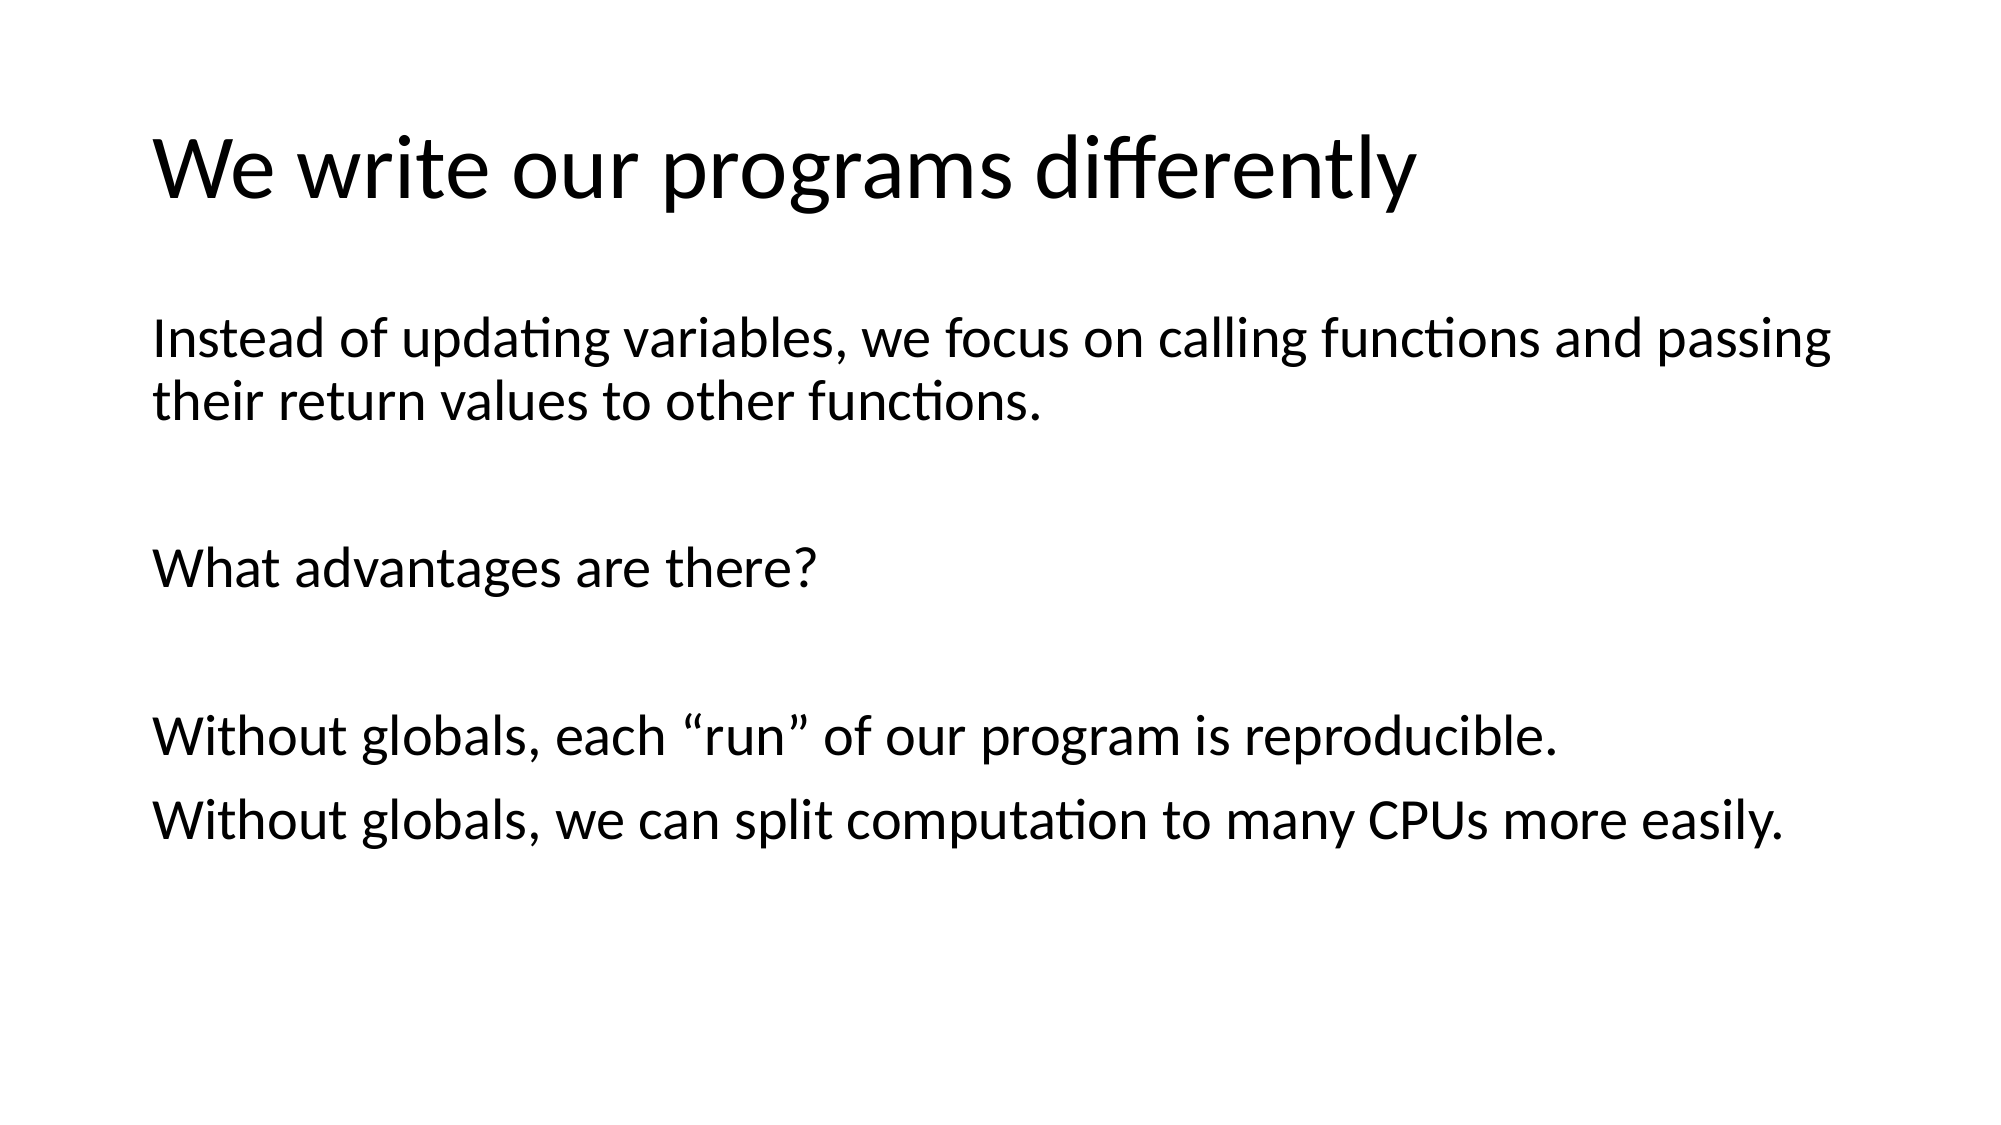

# We write our programs differently
Instead of updating variables, we focus on calling functions and passing their return values to other functions.

What advantages are there?

Without globals, each “run” of our program is reproducible.
Without globals, we can split computation to many CPUs more easily.